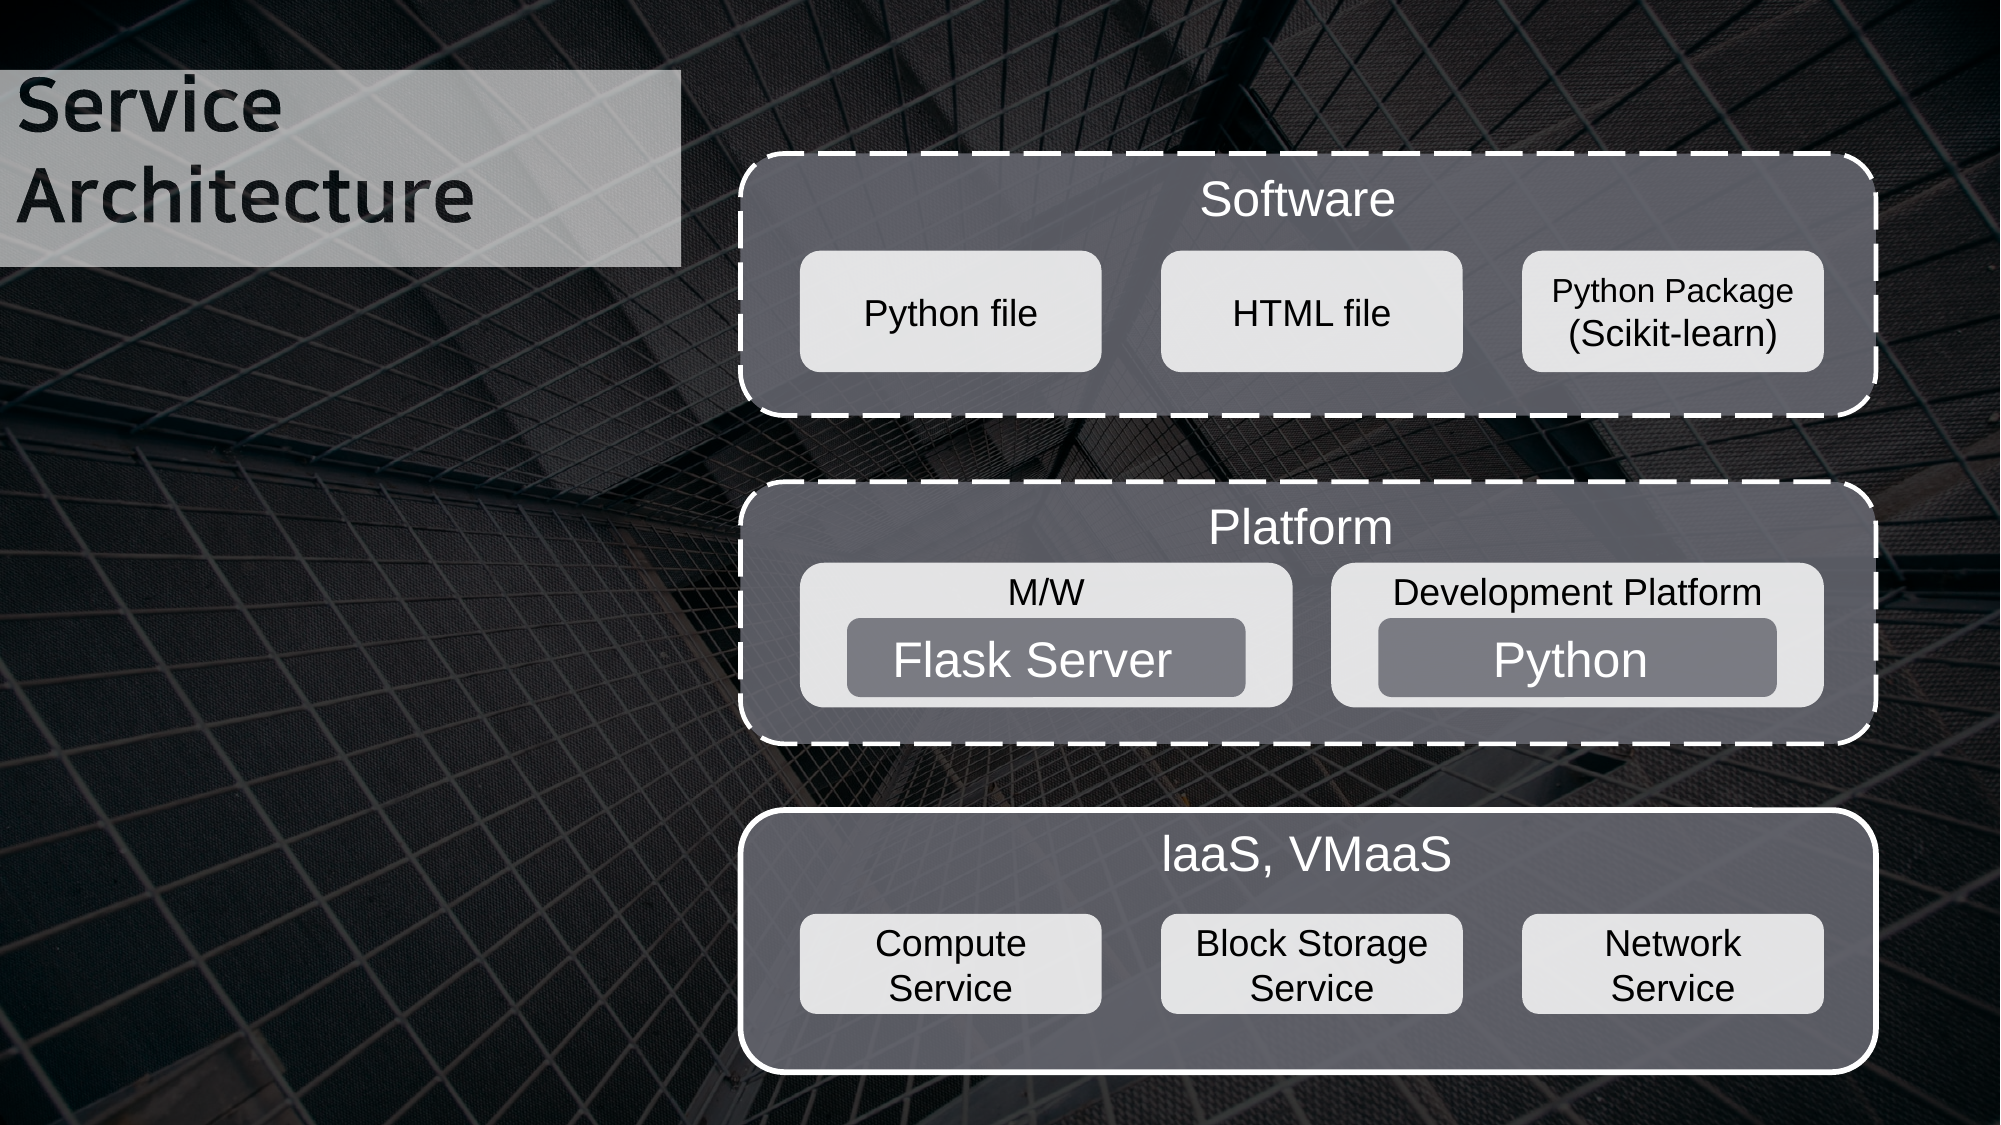

Software
HTML file
Python file
Python Package
(Scikit-learn)

Platform
M/W

Development Platform

Flask Server
Python

laaS, VMaaS
Compute Service
Block Storage Service
Network
Service